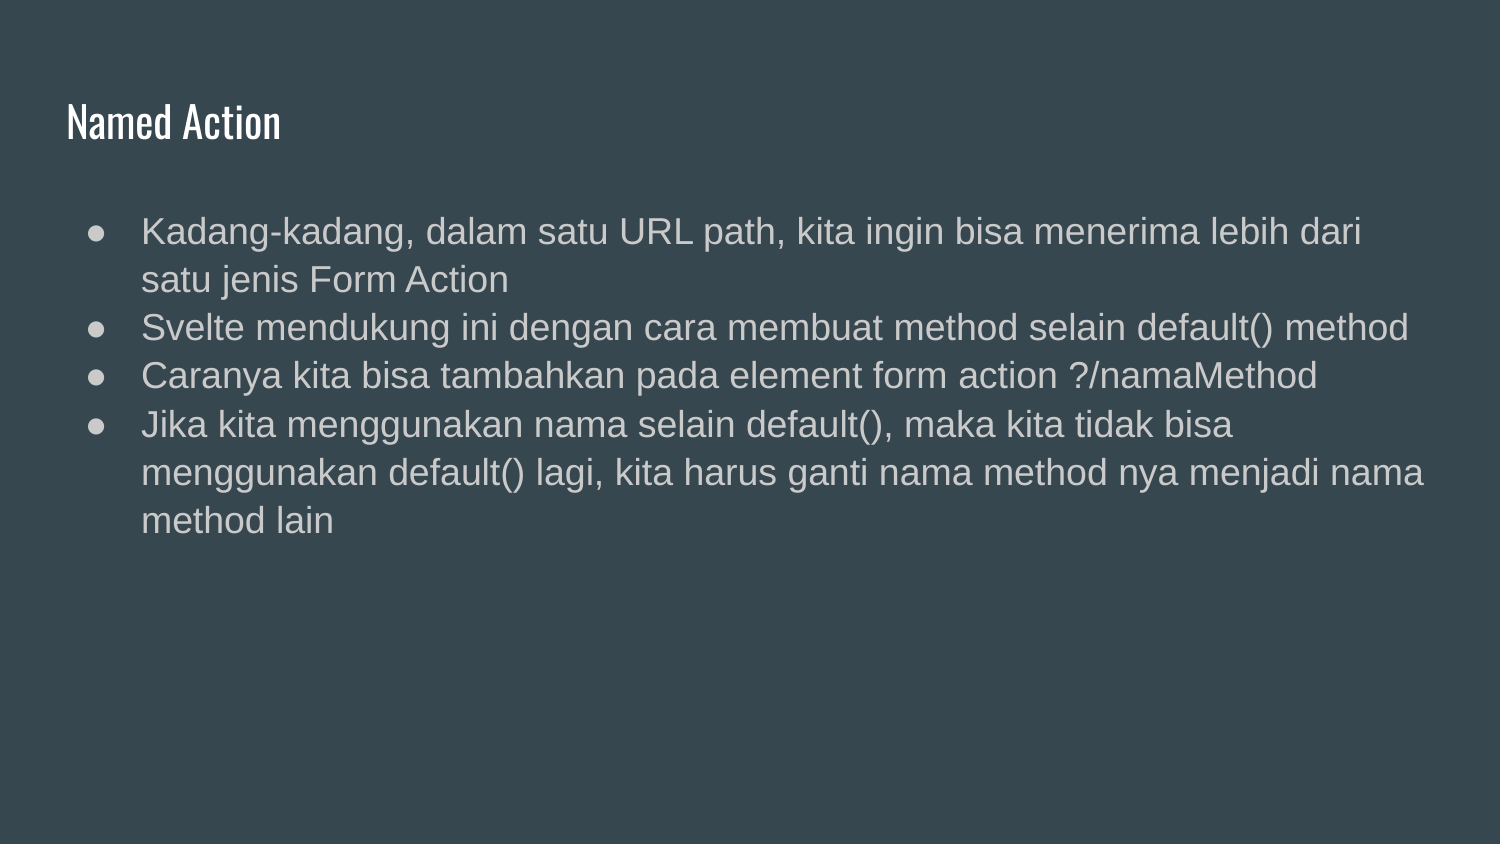

# Named Action
Kadang-kadang, dalam satu URL path, kita ingin bisa menerima lebih dari satu jenis Form Action
Svelte mendukung ini dengan cara membuat method selain default() method
Caranya kita bisa tambahkan pada element form action ?/namaMethod
Jika kita menggunakan nama selain default(), maka kita tidak bisa menggunakan default() lagi, kita harus ganti nama method nya menjadi nama method lain